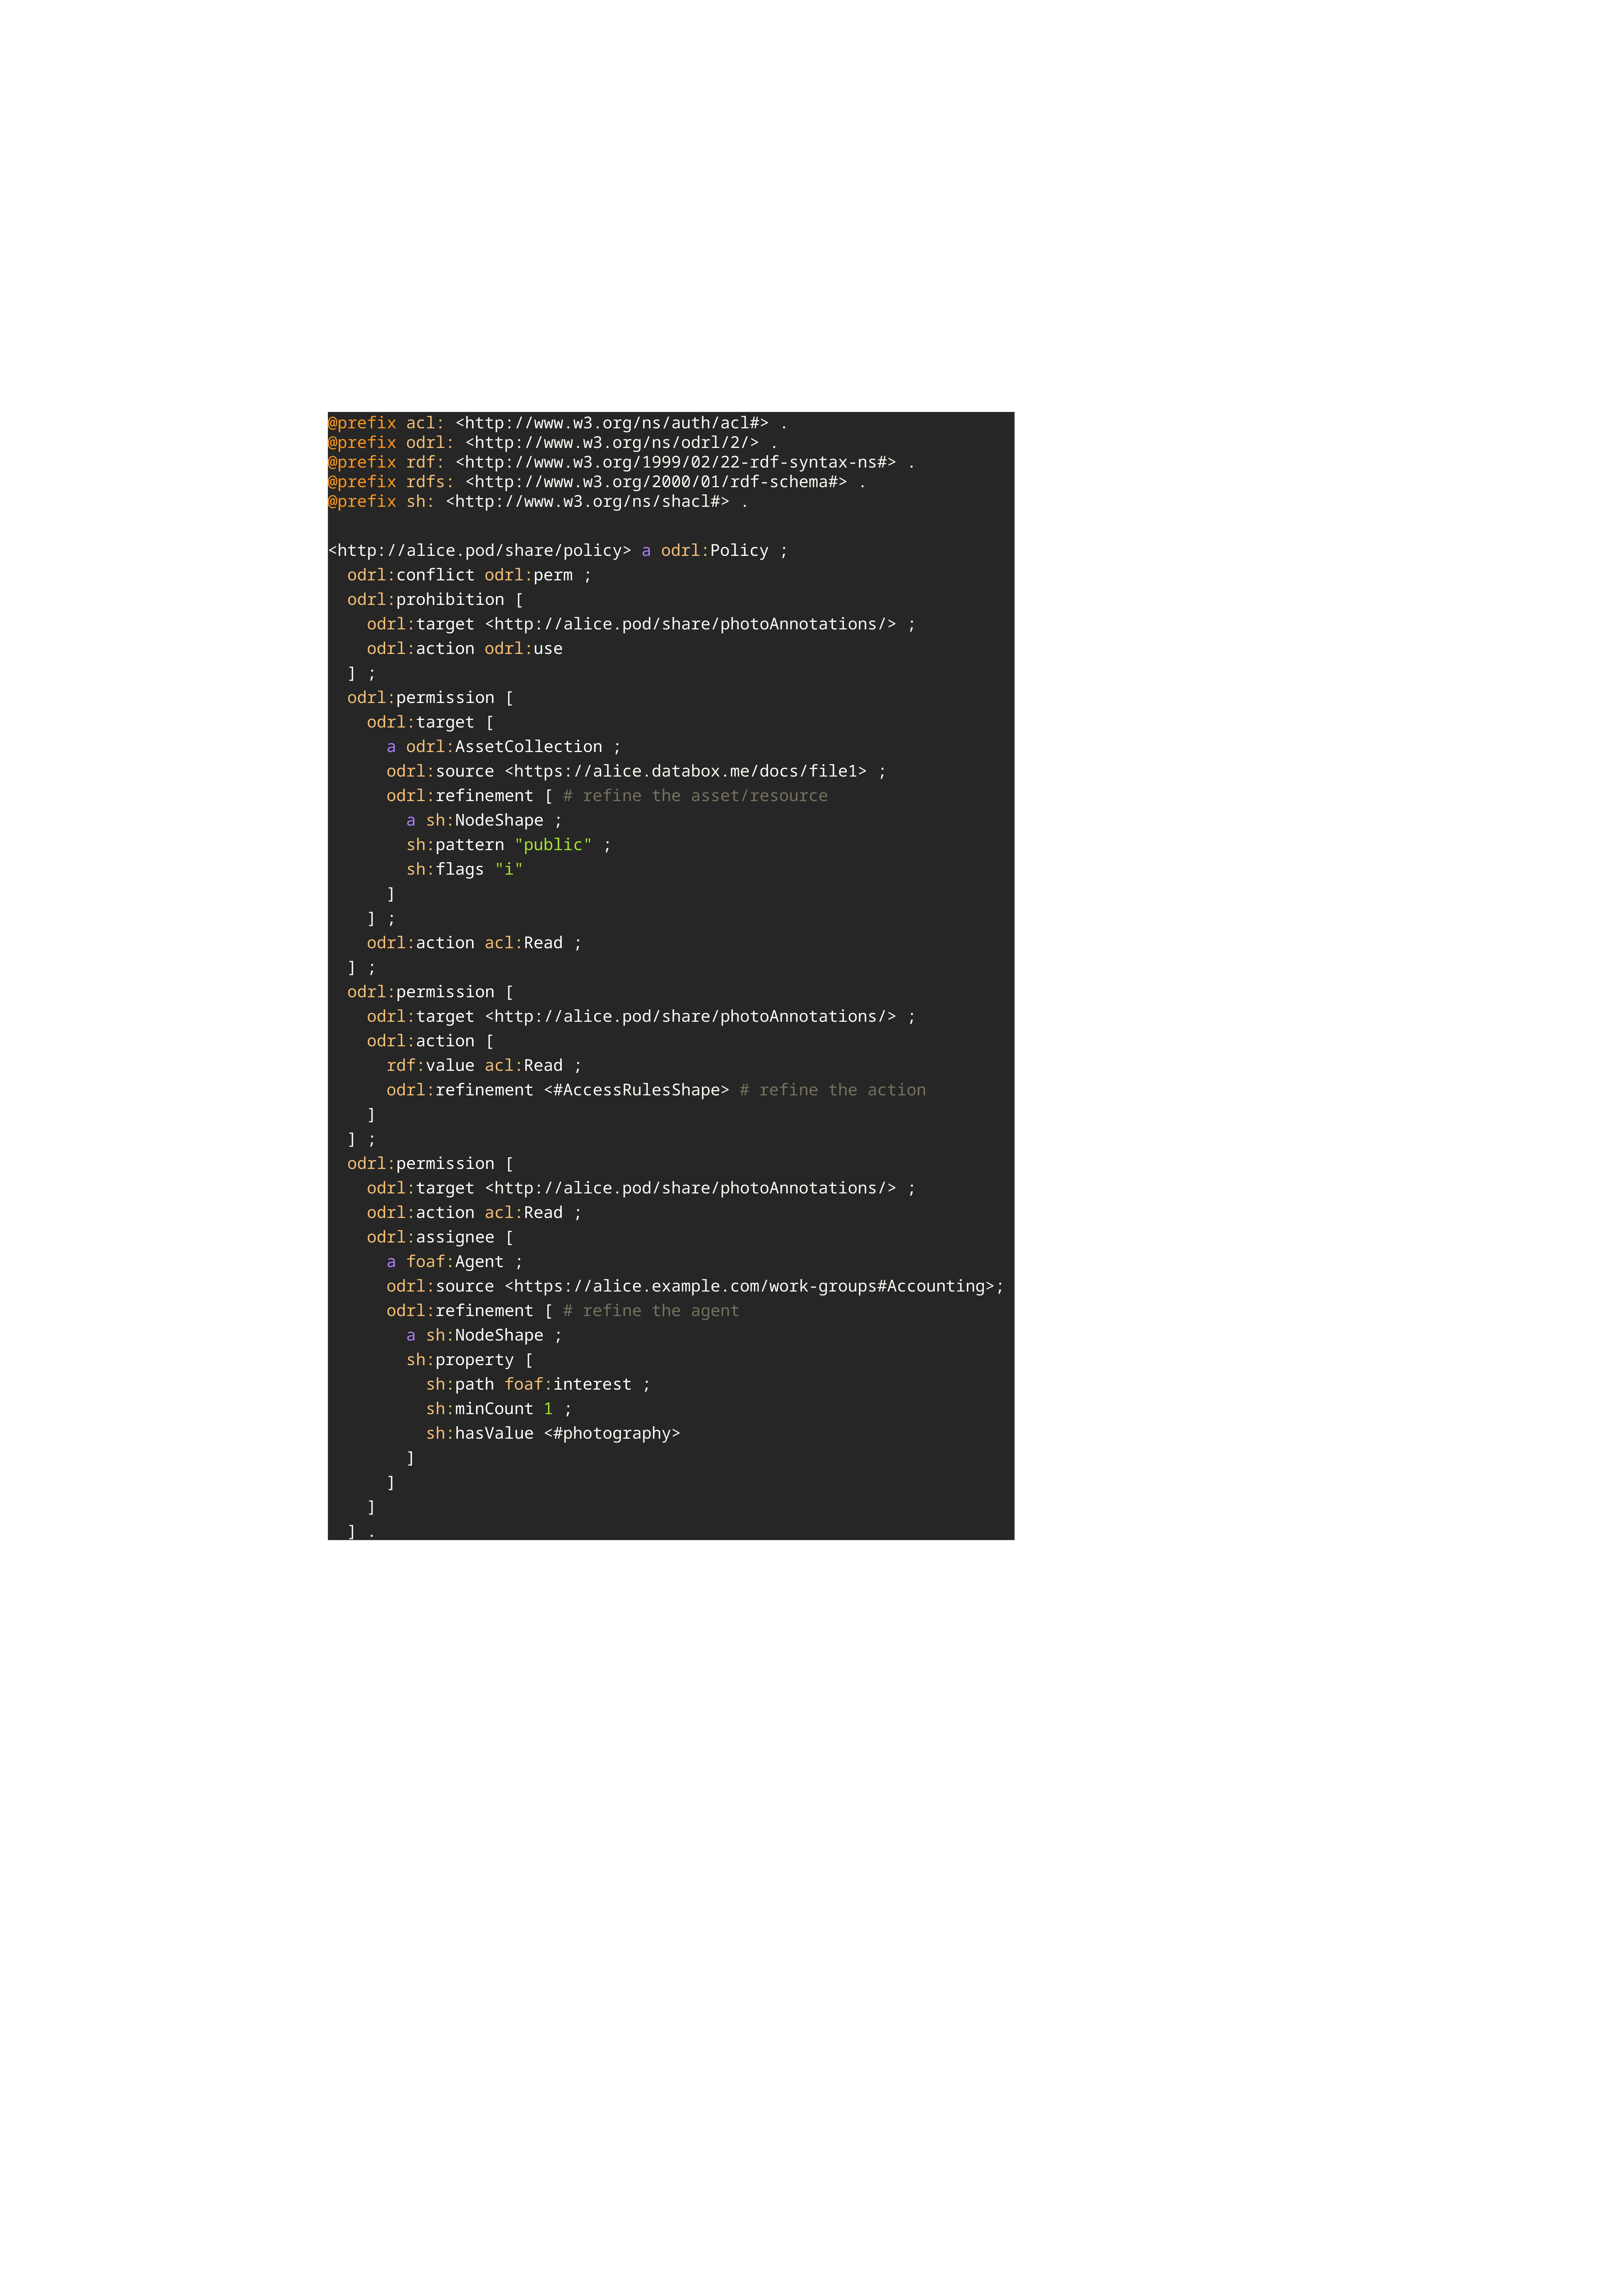

@prefix acl: <http://www.w3.org/ns/auth/acl#> .
@prefix odrl: <http://www.w3.org/ns/odrl/2/> .
@prefix rdf: <http://www.w3.org/1999/02/22-rdf-syntax-ns#> .
@prefix rdfs: <http://www.w3.org/2000/01/rdf-schema#> .
@prefix sh: <http://www.w3.org/ns/shacl#> .

<http://alice.pod/share/policy> a odrl:Policy ;
  odrl:conflict odrl:perm ;
  odrl:prohibition [
    odrl:target <http://alice.pod/share/photoAnnotations/> ;
    odrl:action odrl:use
  ] ;
  odrl:permission [
    odrl:target [
      a odrl:AssetCollection ;
      odrl:source <https://alice.databox.me/docs/file1> ;
      odrl:refinement [ # refine the asset/resource
        a sh:NodeShape ;
        sh:pattern "public" ;
        sh:flags "i"
      ]
    ] ;
    odrl:action acl:Read ;
  ] ;
  odrl:permission [
    odrl:target <http://alice.pod/share/photoAnnotations/> ;
    odrl:action [
      rdf:value acl:Read ;
      odrl:refinement <#AccessRulesShape> # refine the action
    ]
  ] ;
  odrl:permission [
    odrl:target <http://alice.pod/share/photoAnnotations/> ;
    odrl:action acl:Read ;
    odrl:assignee [
      a foaf:Agent ;
      odrl:source <https://alice.example.com/work-groups#Accounting>;
      odrl:refinement [ # refine the agent
        a sh:NodeShape ;
        sh:property [
          sh:path foaf:interest ;
          sh:minCount 1 ;
          sh:hasValue <#photography>
        ]
      ]
    ]
  ] .